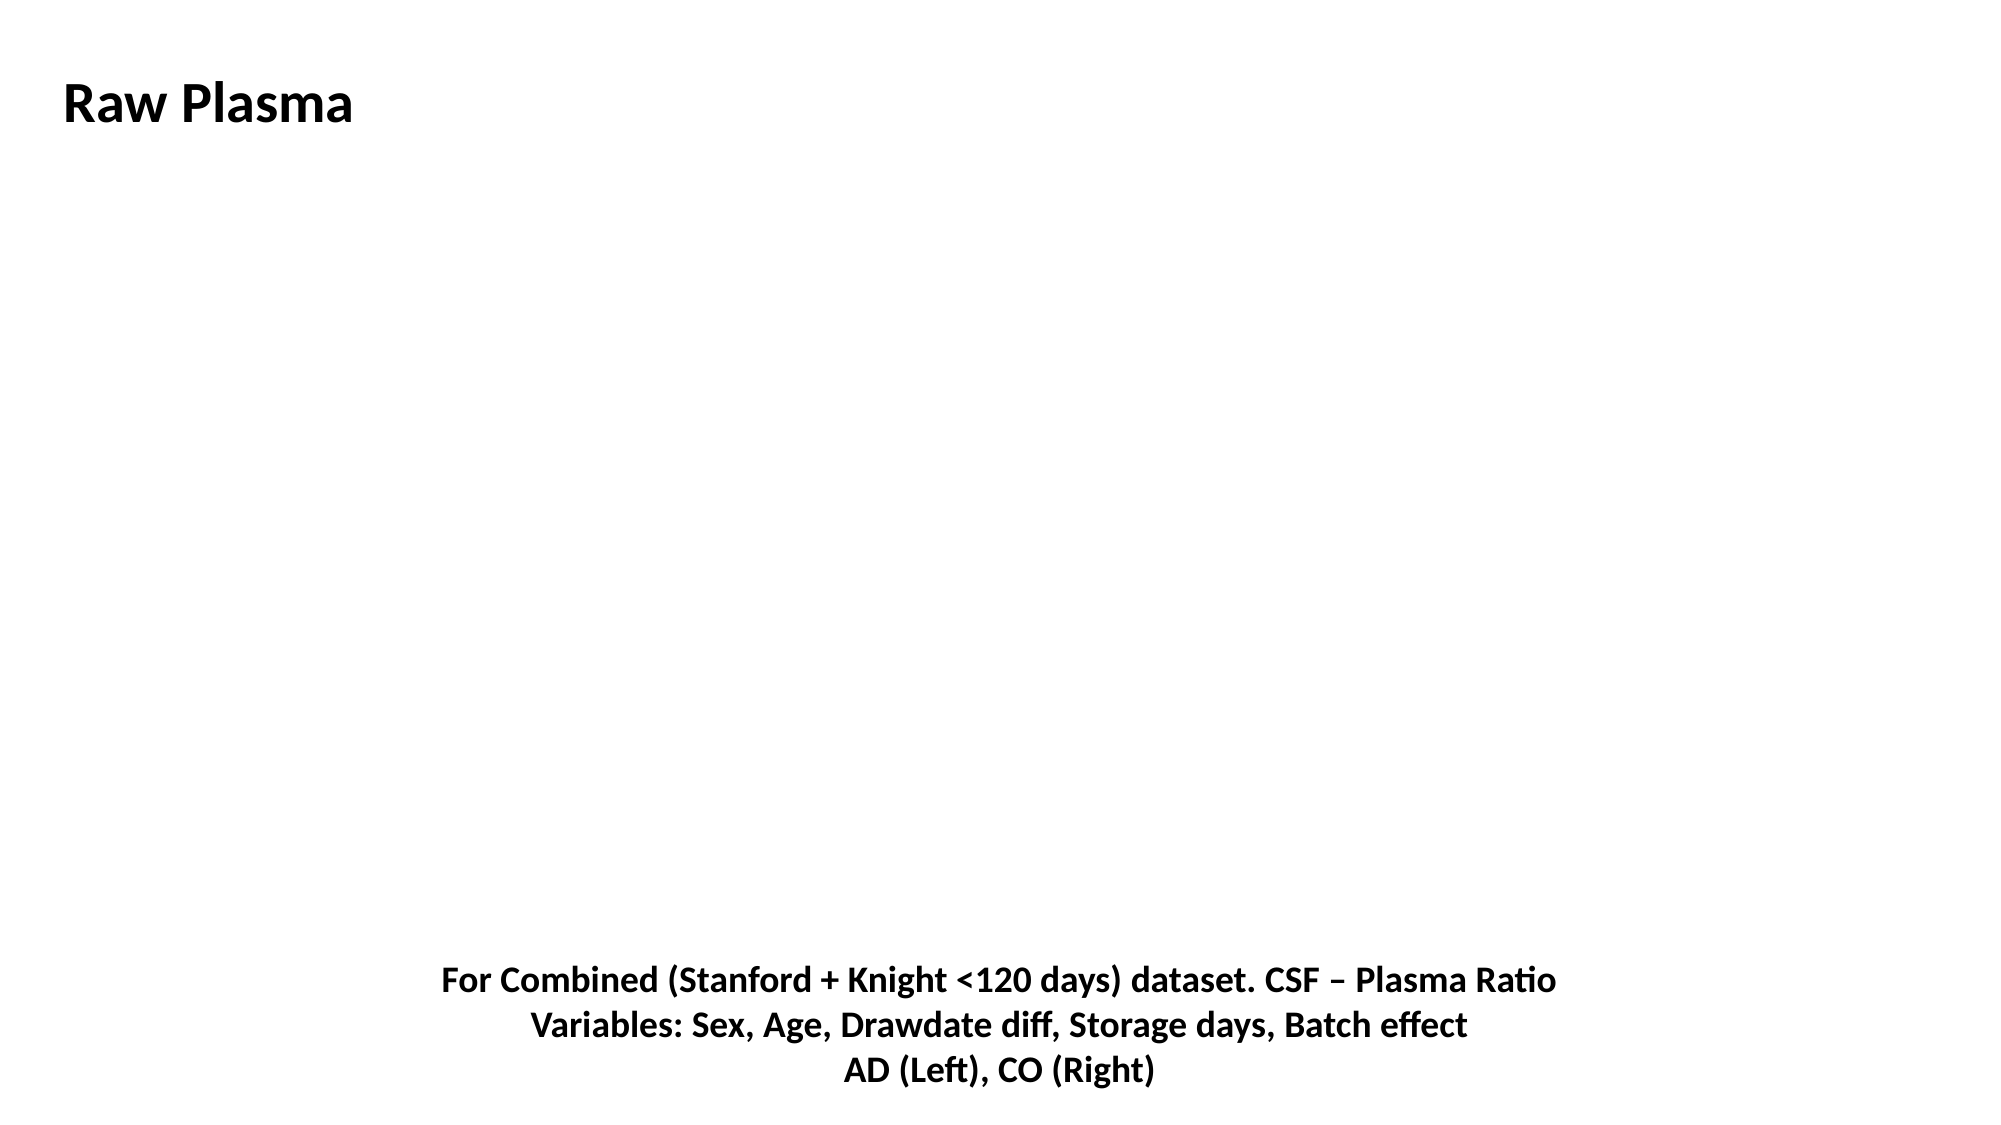

Raw Plasma
For Combined (Stanford + Knight <120 days) dataset. CSF – Plasma Ratio
Variables: Sex, Age, Drawdate diff, Storage days, Batch effect
AD (Left), CO (Right)